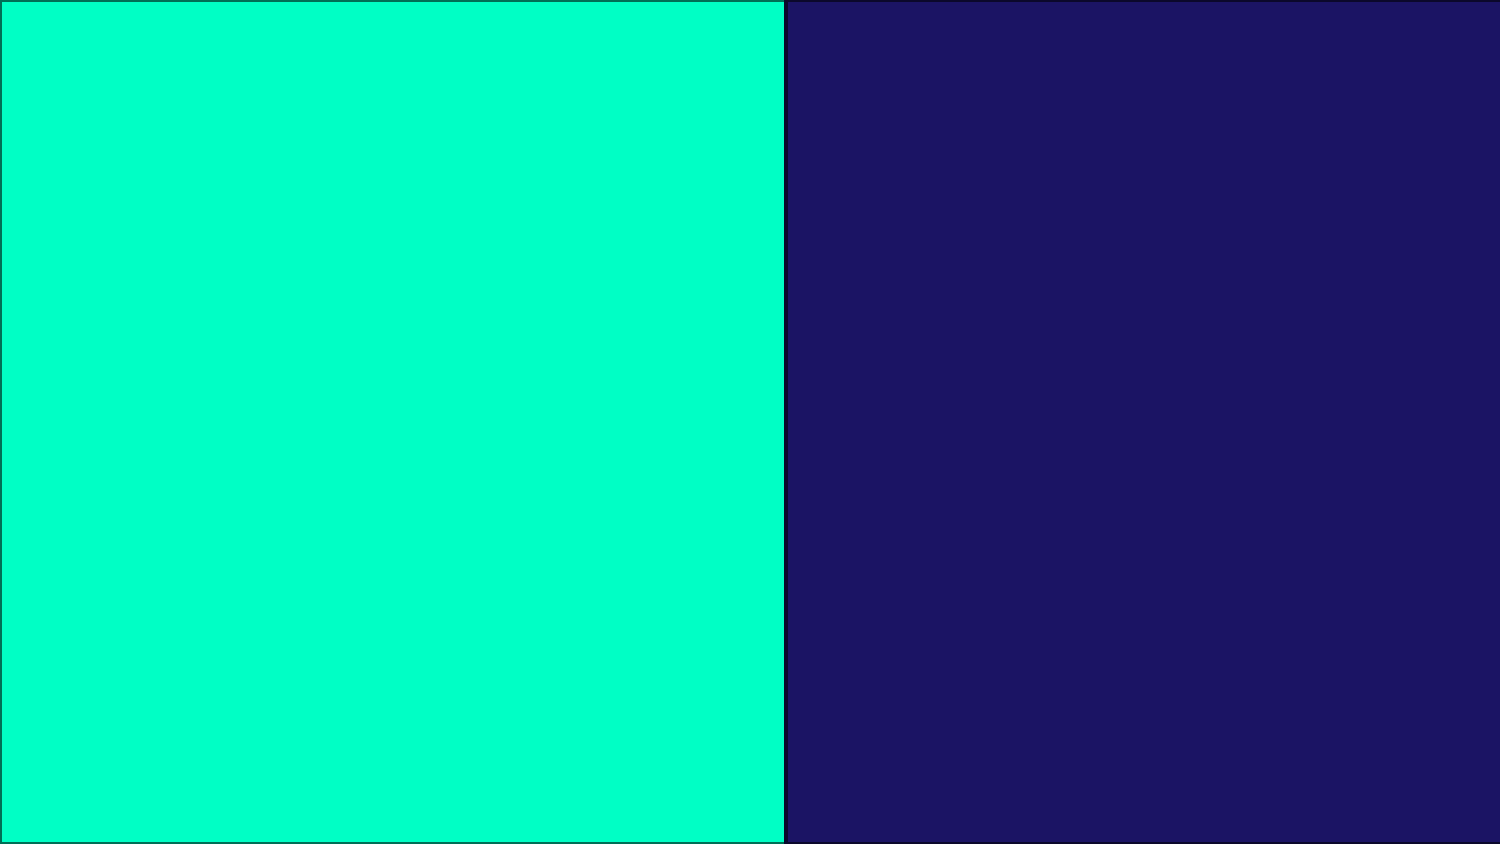

# BIỂU DIỄN ĐỒ THỊ TRÊN MÁY TÍNH CÁC THUẬT TOÁN DUYỆT ĐỒ THỊ DFS-BFS
Nhóm 20 - Lớp: IT003.O23